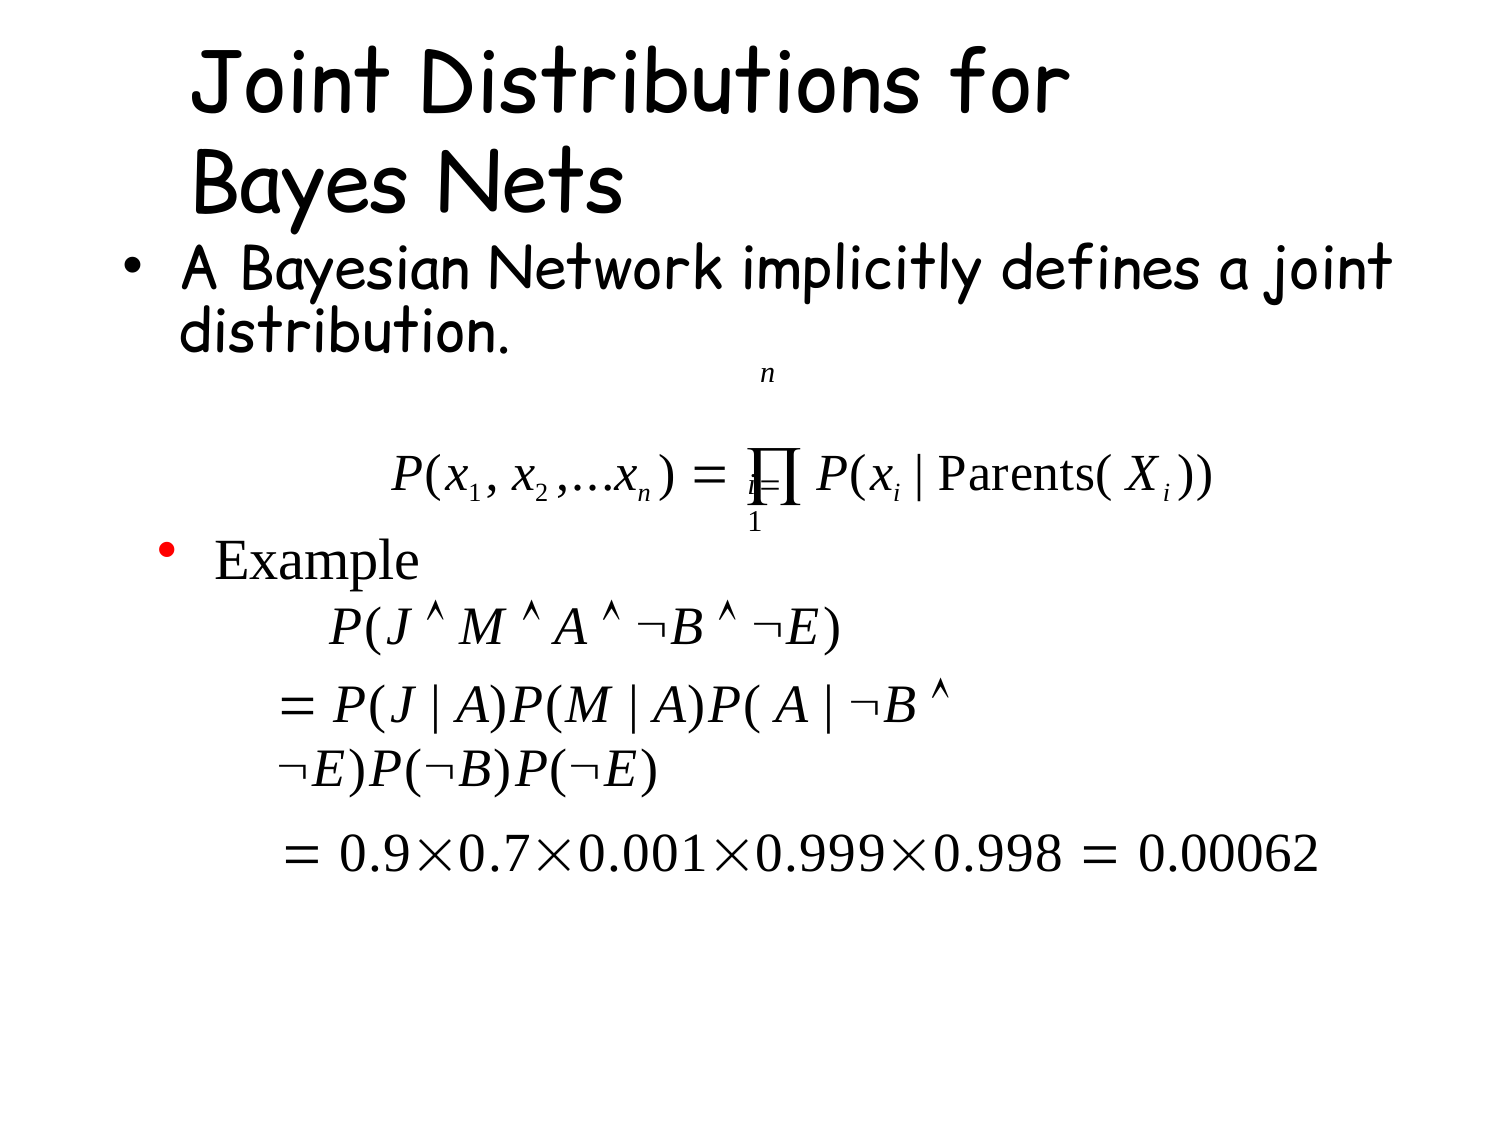

# Joint Distributions for Bayes Nets
A Bayesian Network implicitly defines a joint  distribution.
P(x1, x2 ,...xn ) = ∏P(xi  | Parents( Xi ))
n
i=1
Example
P(J ∧ M ∧ A ∧ ¬B ∧ ¬E)
= P(J | A)P(M | A)P( A | ¬B ∧ ¬E)P(¬B)P(¬E)
= 0.9×0.7×0.001×0.999×0.998 = 0.00062